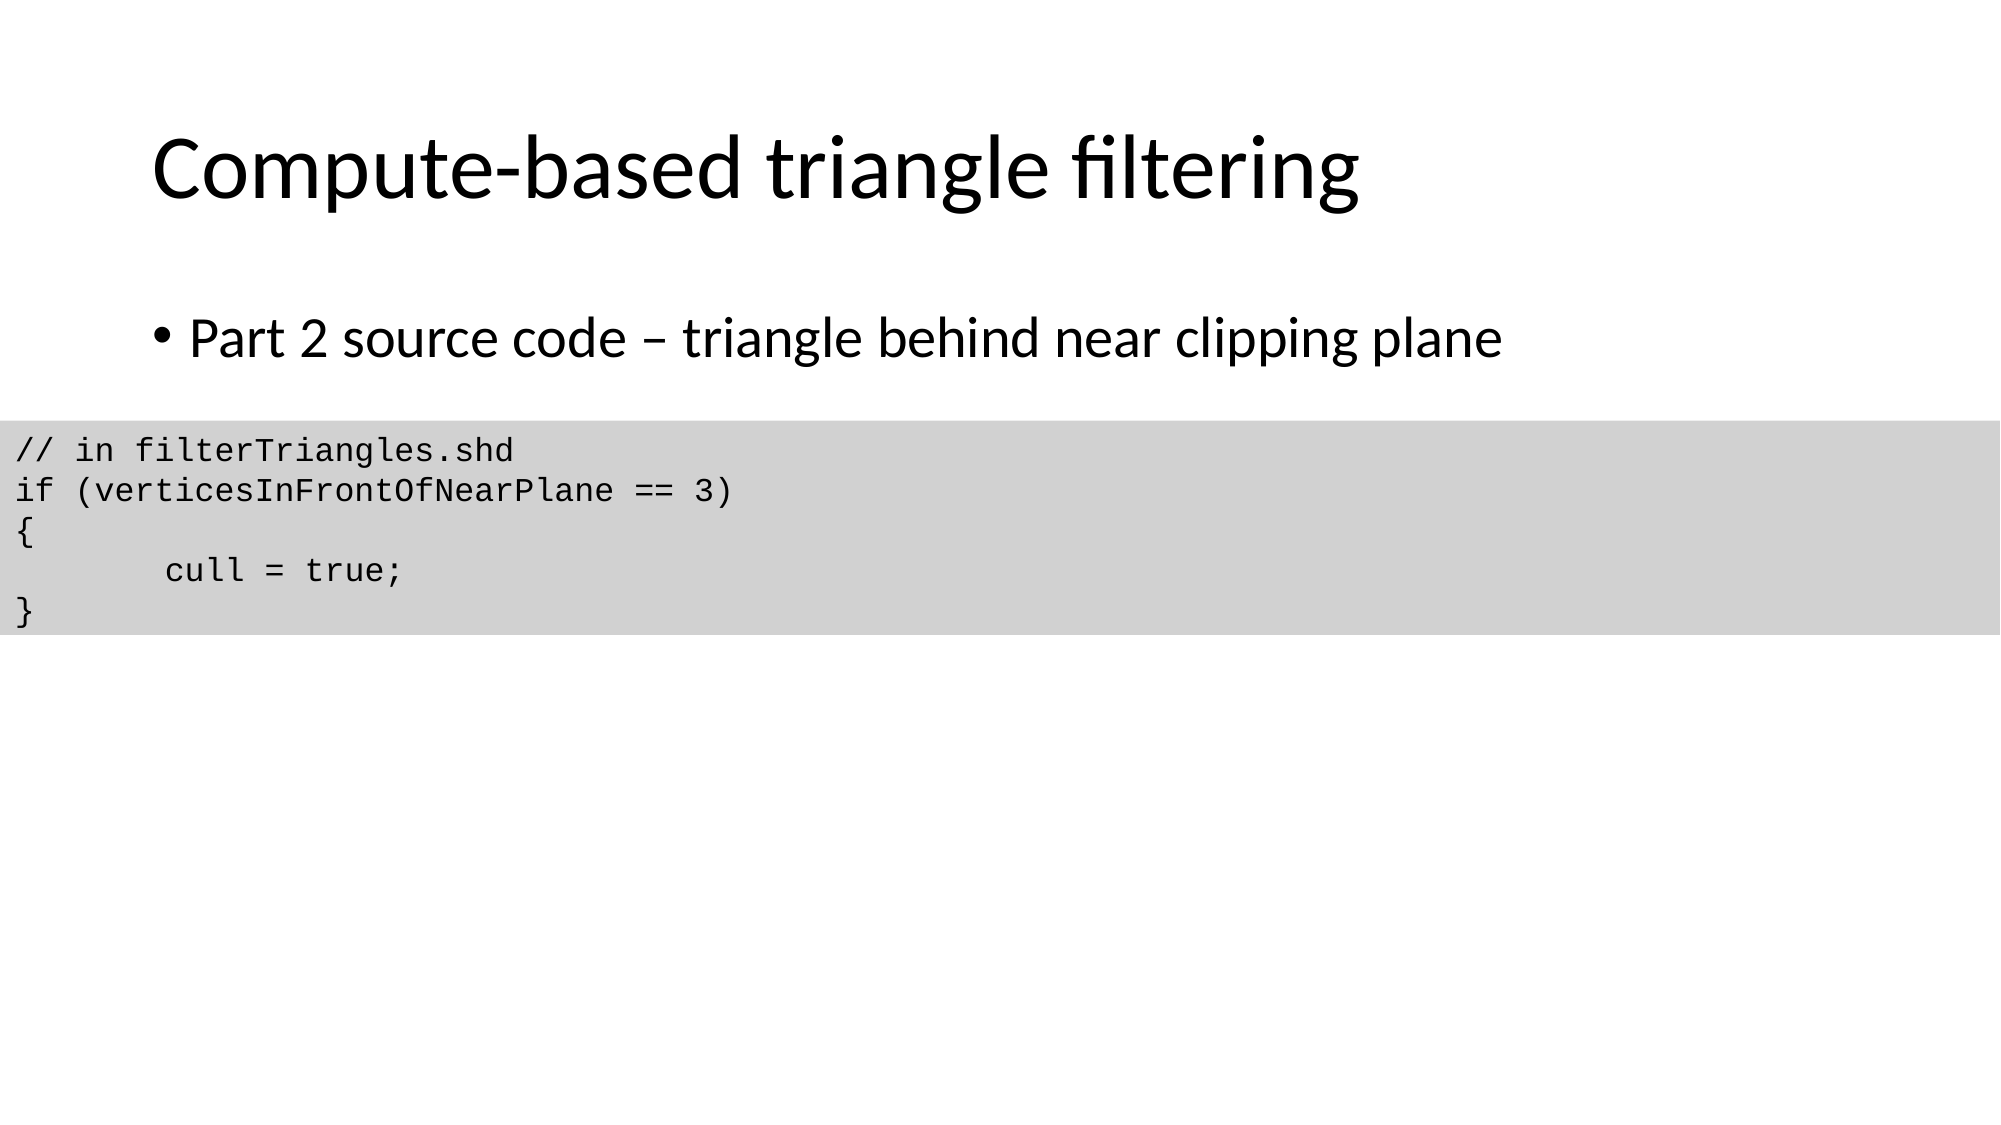

# Compute-based triangle filtering
Part 2 source code – triangle behind near clipping plane
// in filterTriangles.shd
if (verticesInFrontOfNearPlane == 3)
{
	cull = true;
}